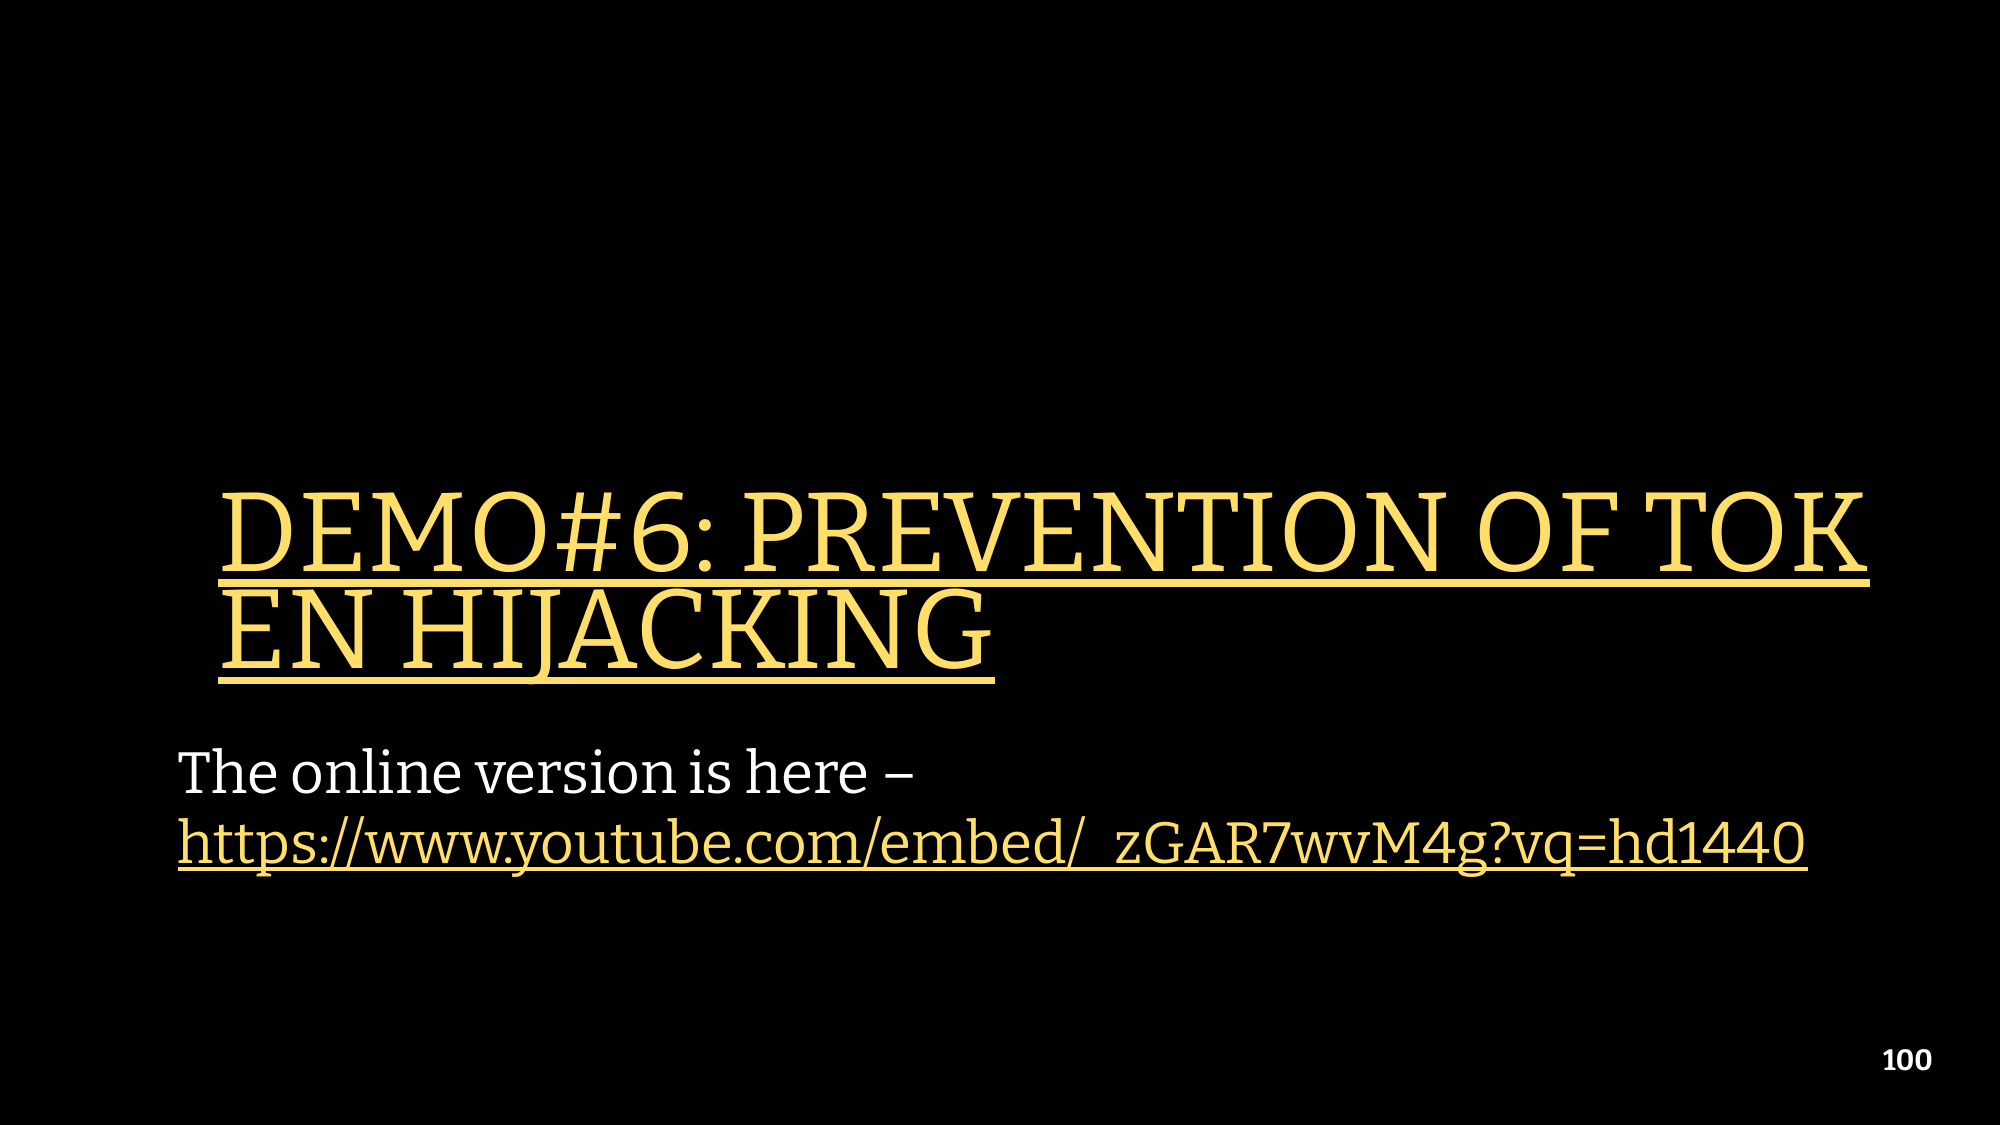

Demo#6: PREVENTION OF TOKEN Hijacking
The online version is here – https://www.youtube.com/embed/_zGAR7wvM4g?vq=hd1440
100